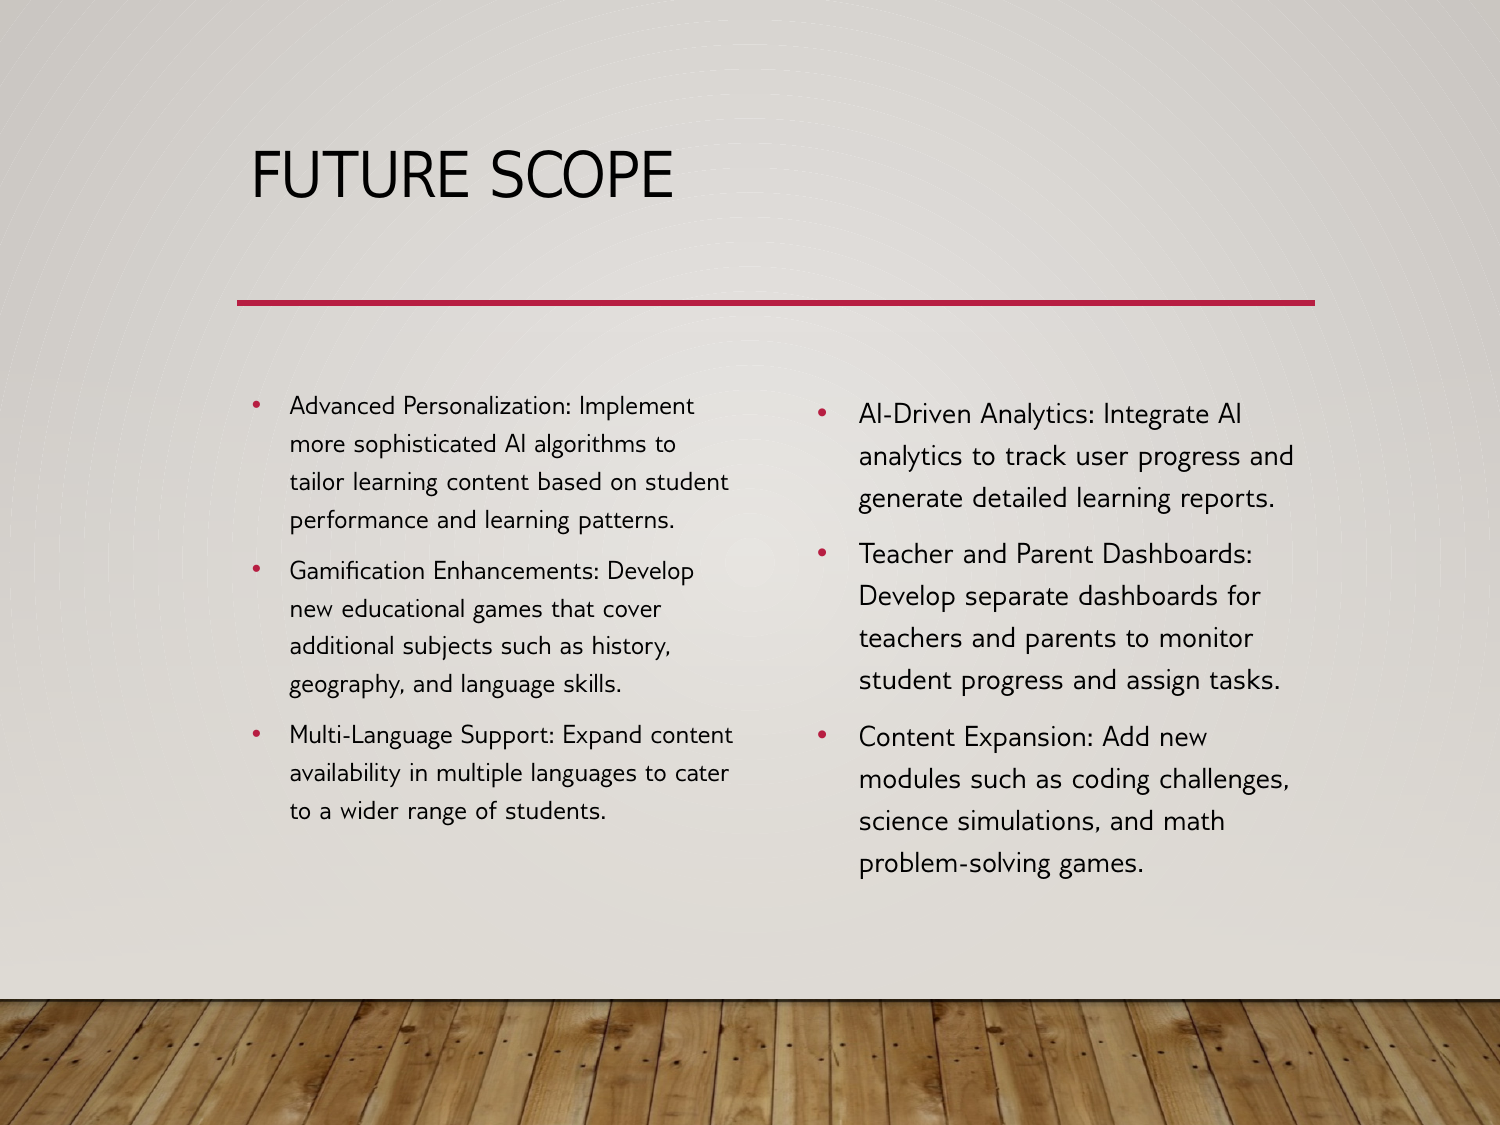

# Future scope

Advanced Personalization: Implement more sophisticated AI algorithms to tailor learning content based on student performance and learning patterns.
Gamification Enhancements: Develop new educational games that cover additional subjects such as history, geography, and language skills.
Multi-Language Support: Expand content availability in multiple languages to cater to a wider range of students.

AI-Driven Analytics: Integrate AI analytics to track user progress and generate detailed learning reports.
Teacher and Parent Dashboards: Develop separate dashboards for teachers and parents to monitor student progress and assign tasks.
Content Expansion: Add new modules such as coding challenges, science simulations, and math problem-solving games.